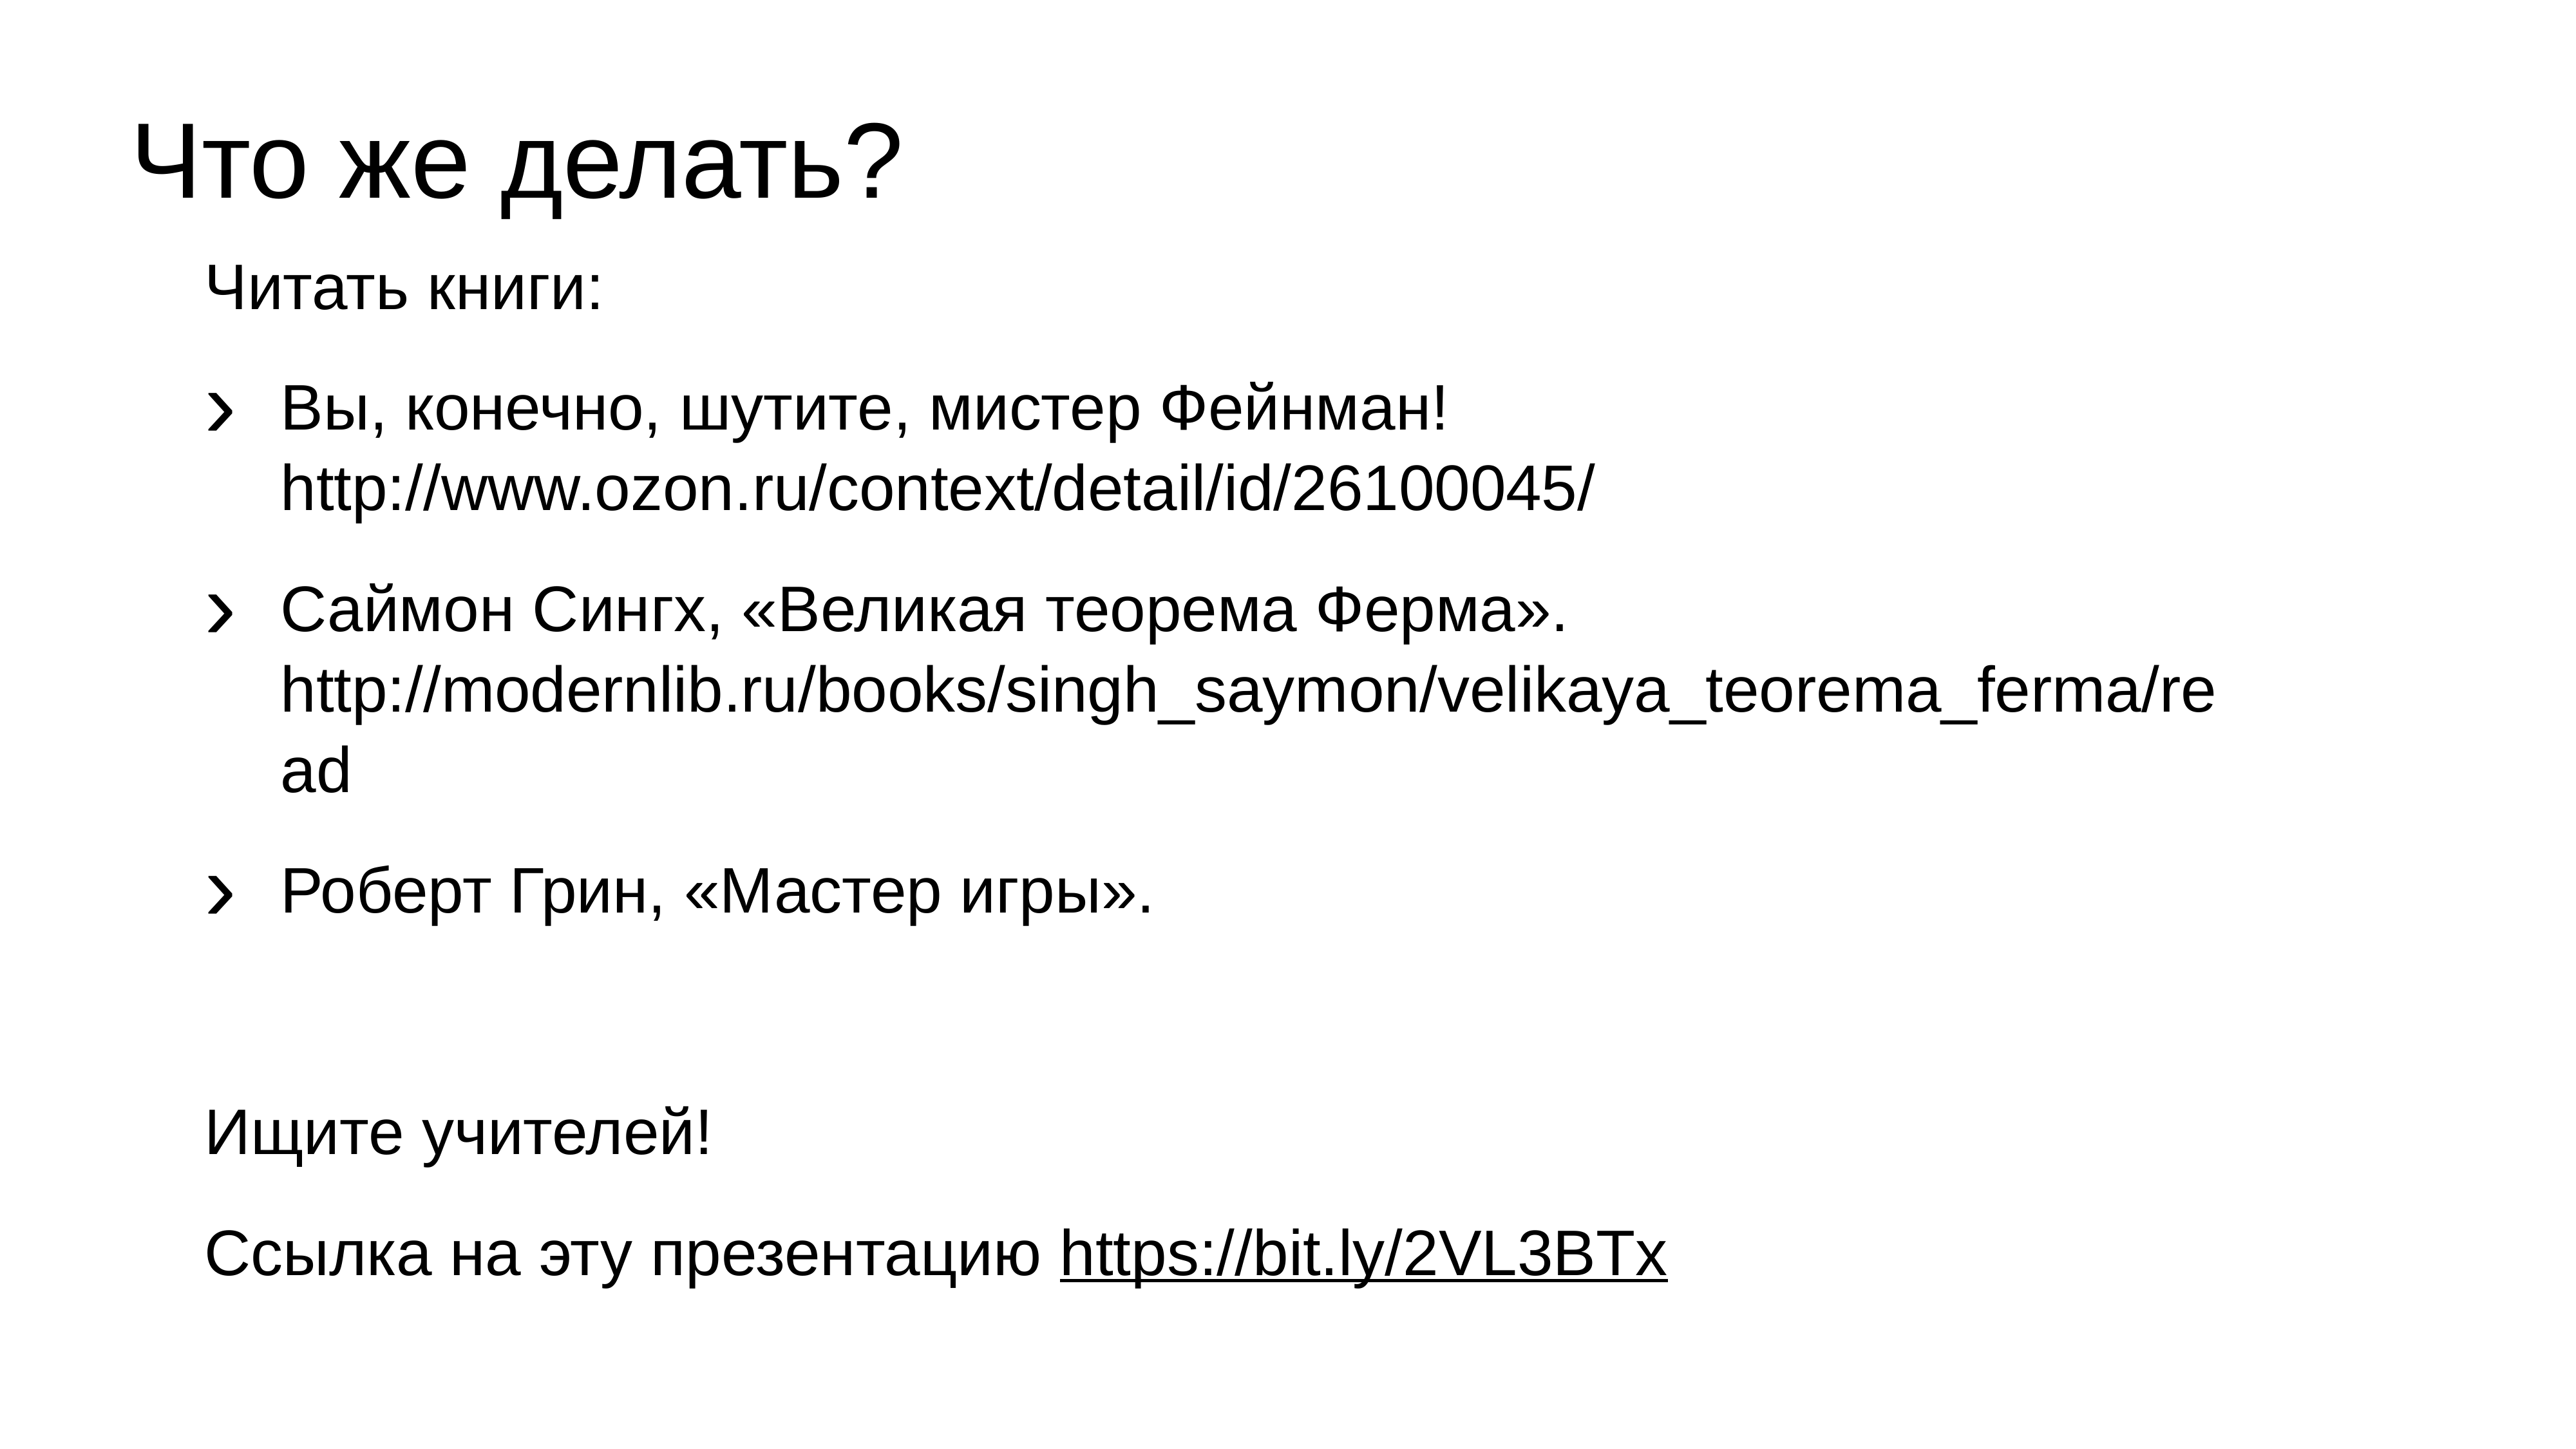

# Что же делать?
Читать книги:
Вы, конечно, шутите, мистер Фейнман! http://www.ozon.ru/context/detail/id/26100045/
Саймон Сингх, «Великая теорема Ферма». http://modernlib.ru/books/singh_saymon/velikaya_teorema_ferma/read
Роберт Грин, «Мастер игры».

Ищите учителей!
Ссылка на эту презентацию https://bit.ly/2VL3BTx